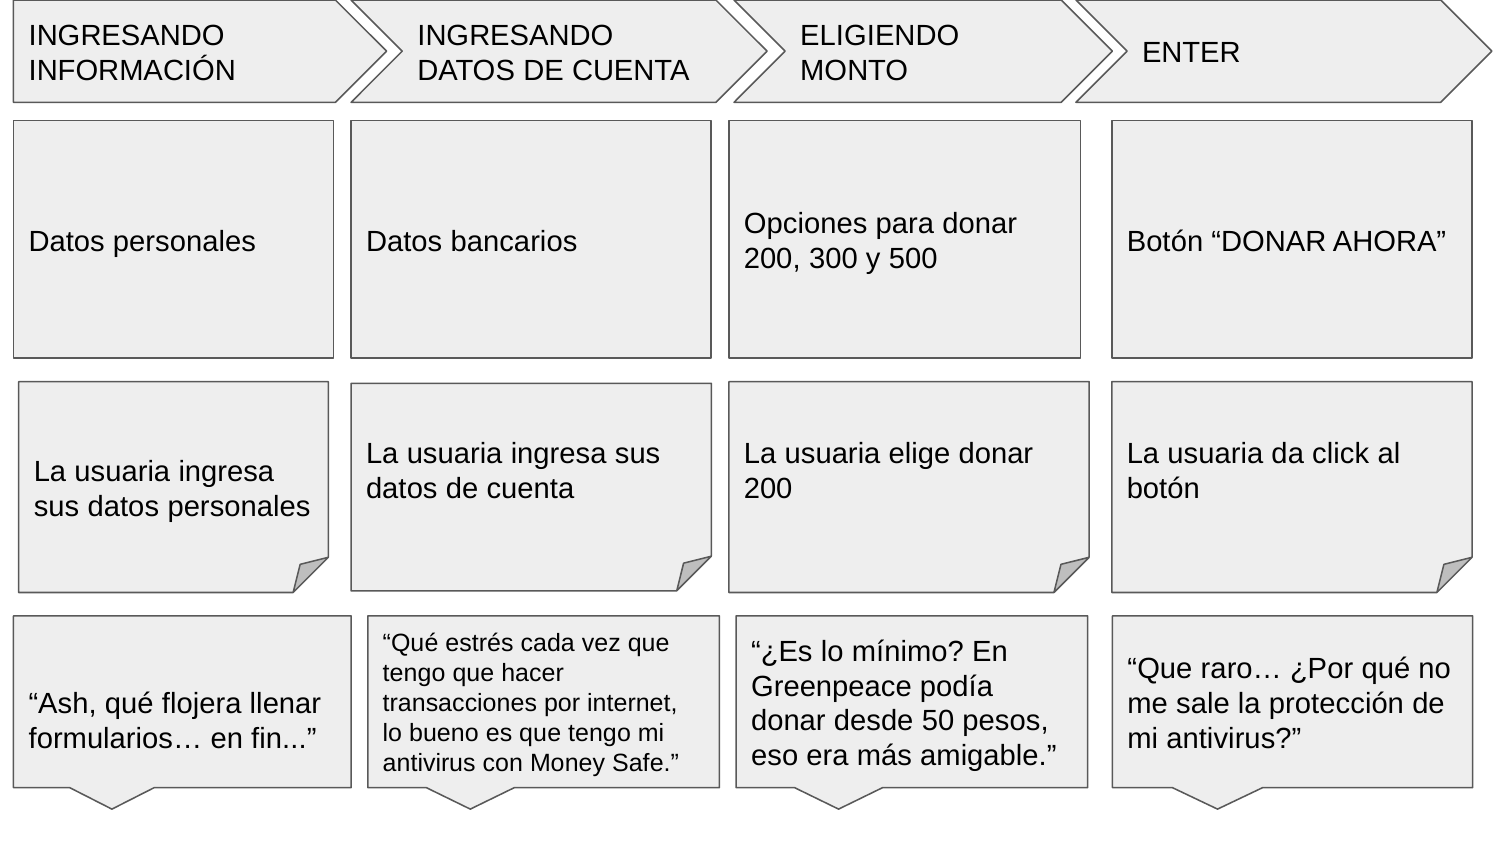

INGRESANDO INFORMACIÓN
INGRESANDO DATOS DE CUENTA
ELIGIENDO MONTO
ENTER
Datos personales
Datos bancarios
Opciones para donar 200, 300 y 500
Botón “DONAR AHORA”

La usuaria ingresa sus datos personales
La usuaria elige donar 200
La usuaria da click al botón
La usuaria ingresa sus datos de cuenta

“Ash, qué flojera llenar formularios… en fin...”
“Qué estrés cada vez que tengo que hacer transacciones por internet, lo bueno es que tengo mi antivirus con Money Safe.”
“¿Es lo mínimo? En Greenpeace podía donar desde 50 pesos, eso era más amigable.”
“Que raro… ¿Por qué no me sale la protección de mi antivirus?”